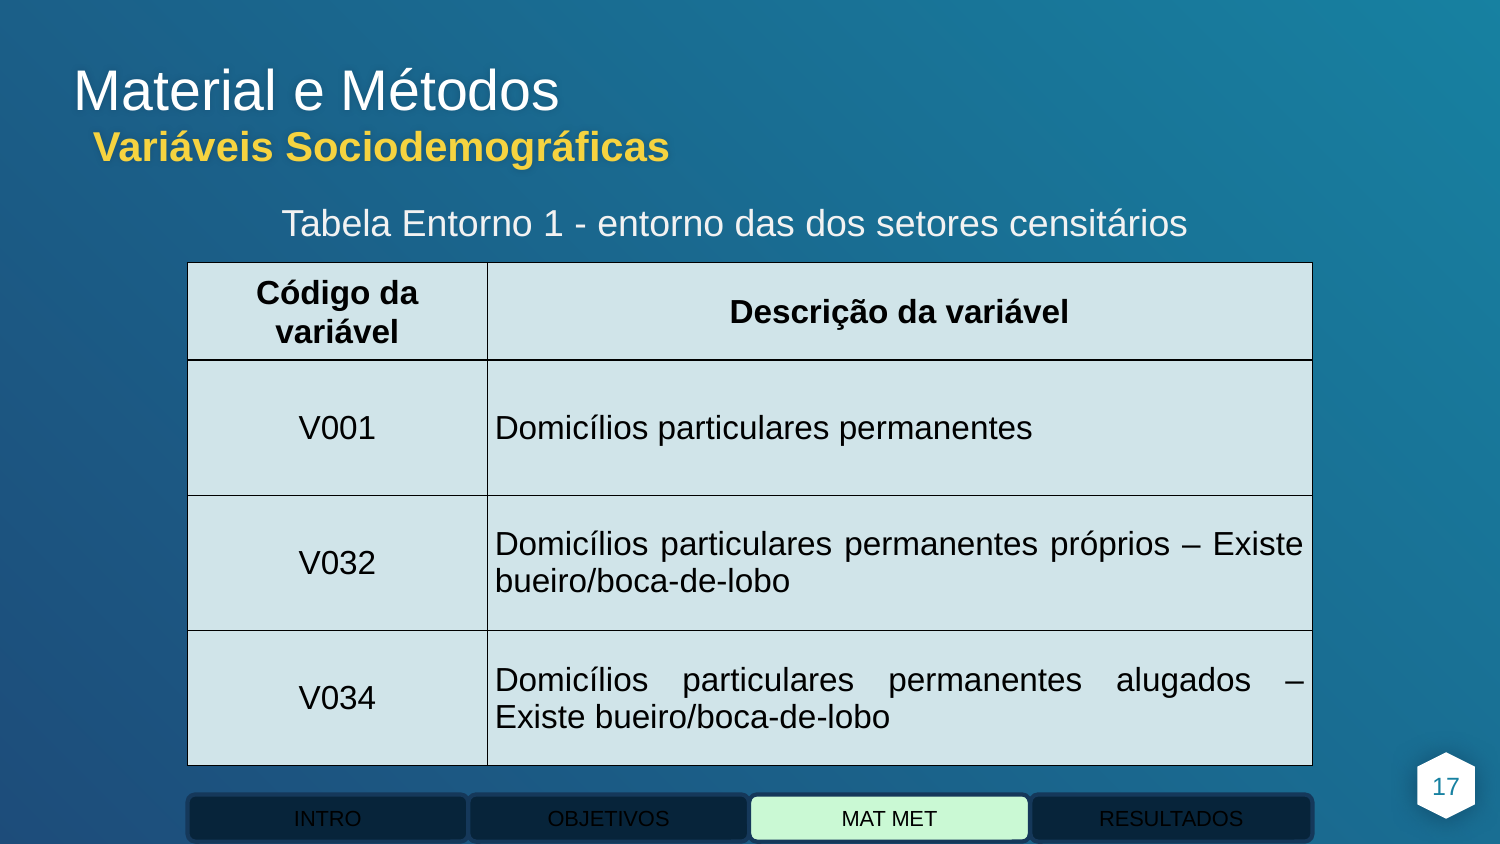

Material e Métodos
Variáveis Sociodemográficas
Tabela Entorno 1 - entorno das dos setores censitários
| Código da variável | Descrição da variável |
| --- | --- |
| V001 | Domicílios particulares permanentes |
| V032 | Domicílios particulares permanentes próprios – Existe bueiro/boca-de-lobo |
| V034 | Domicílios particulares permanentes alugados – Existe bueiro/boca-de-lobo |
17
INTRO
OBJETIVOS
MAT MET
RESULTADOS